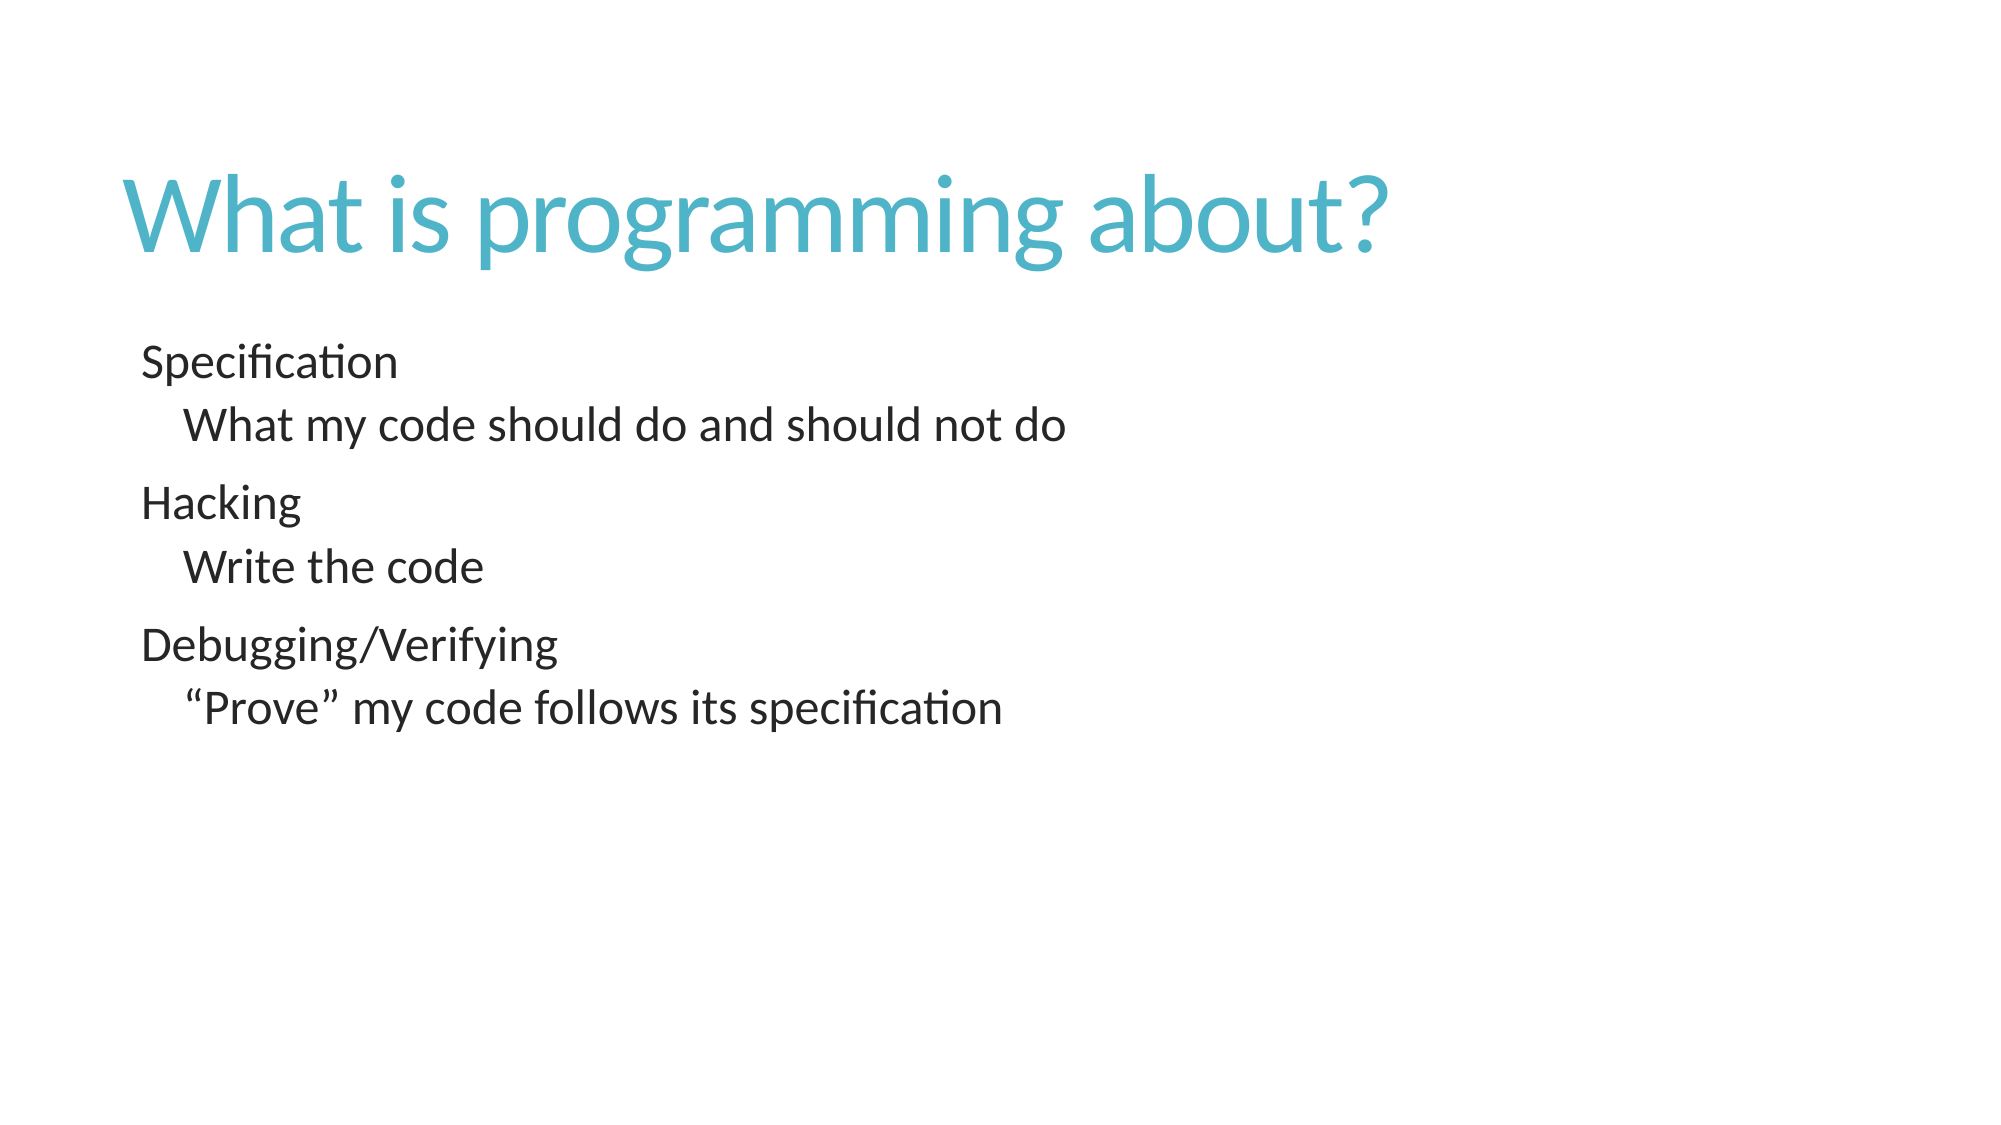

# What is programming about?
Specification
What my code should do and should not do
Hacking
Write the code
Debugging/Verifying
“Prove” my code follows its specification